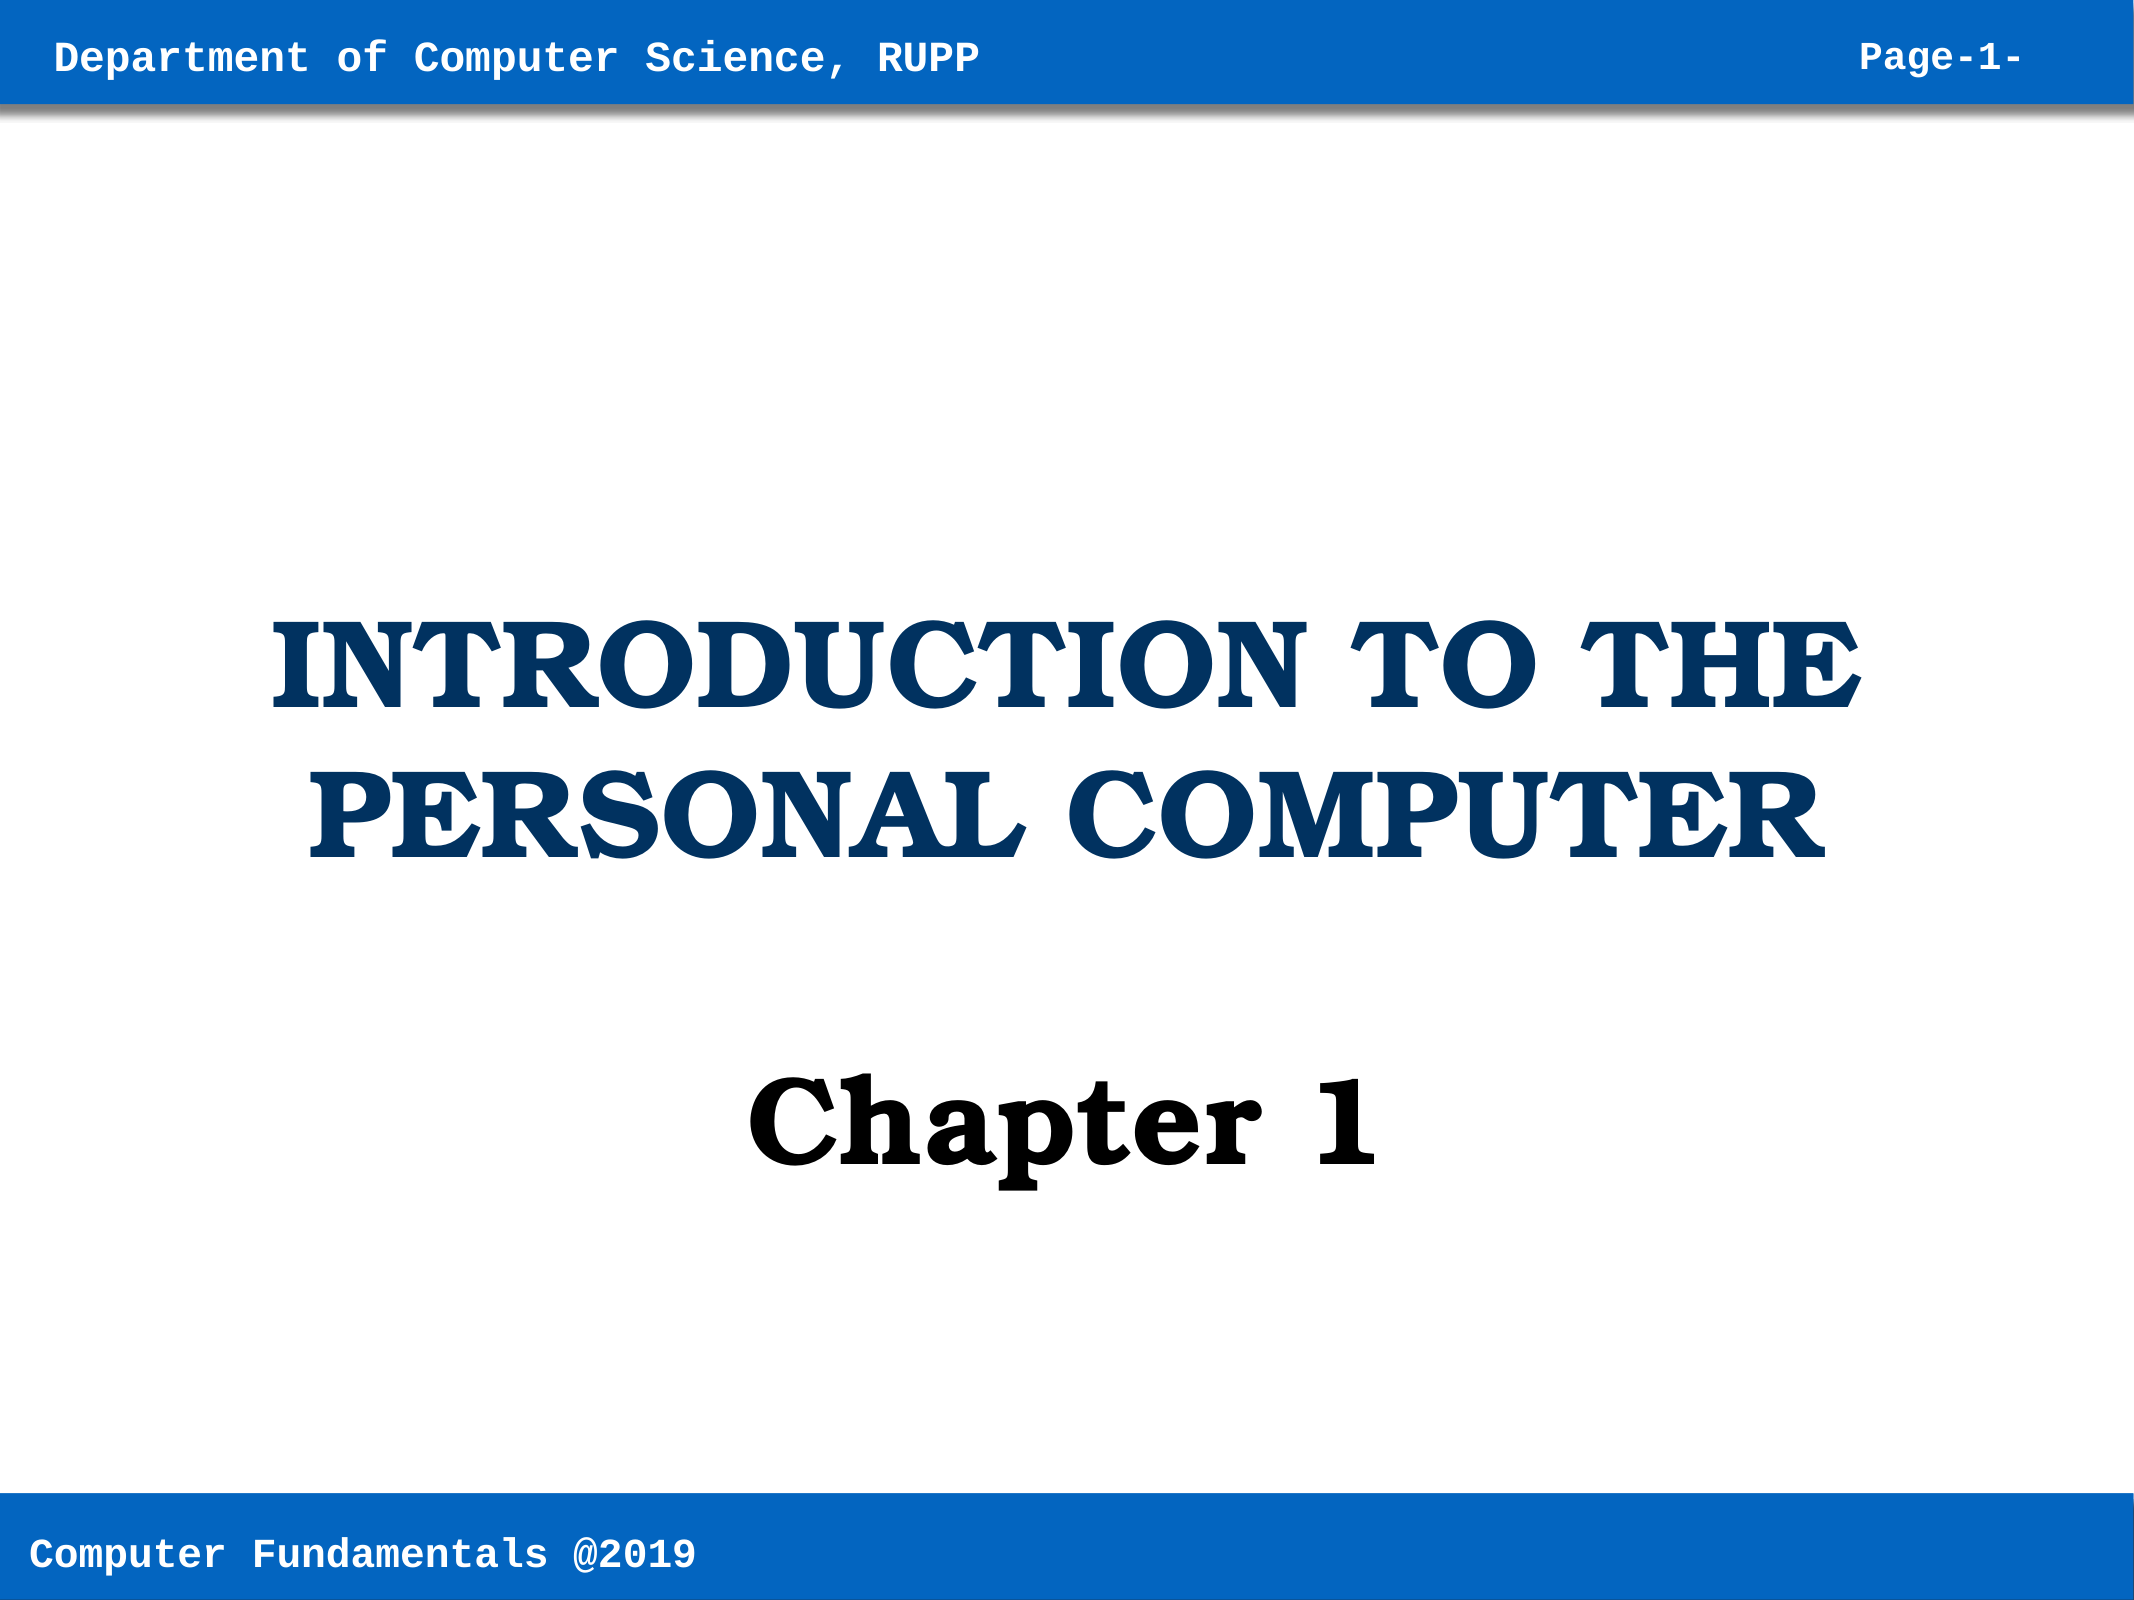

INTRODUCTION TO THE PERSONAL COMPUTER
Chapter 1